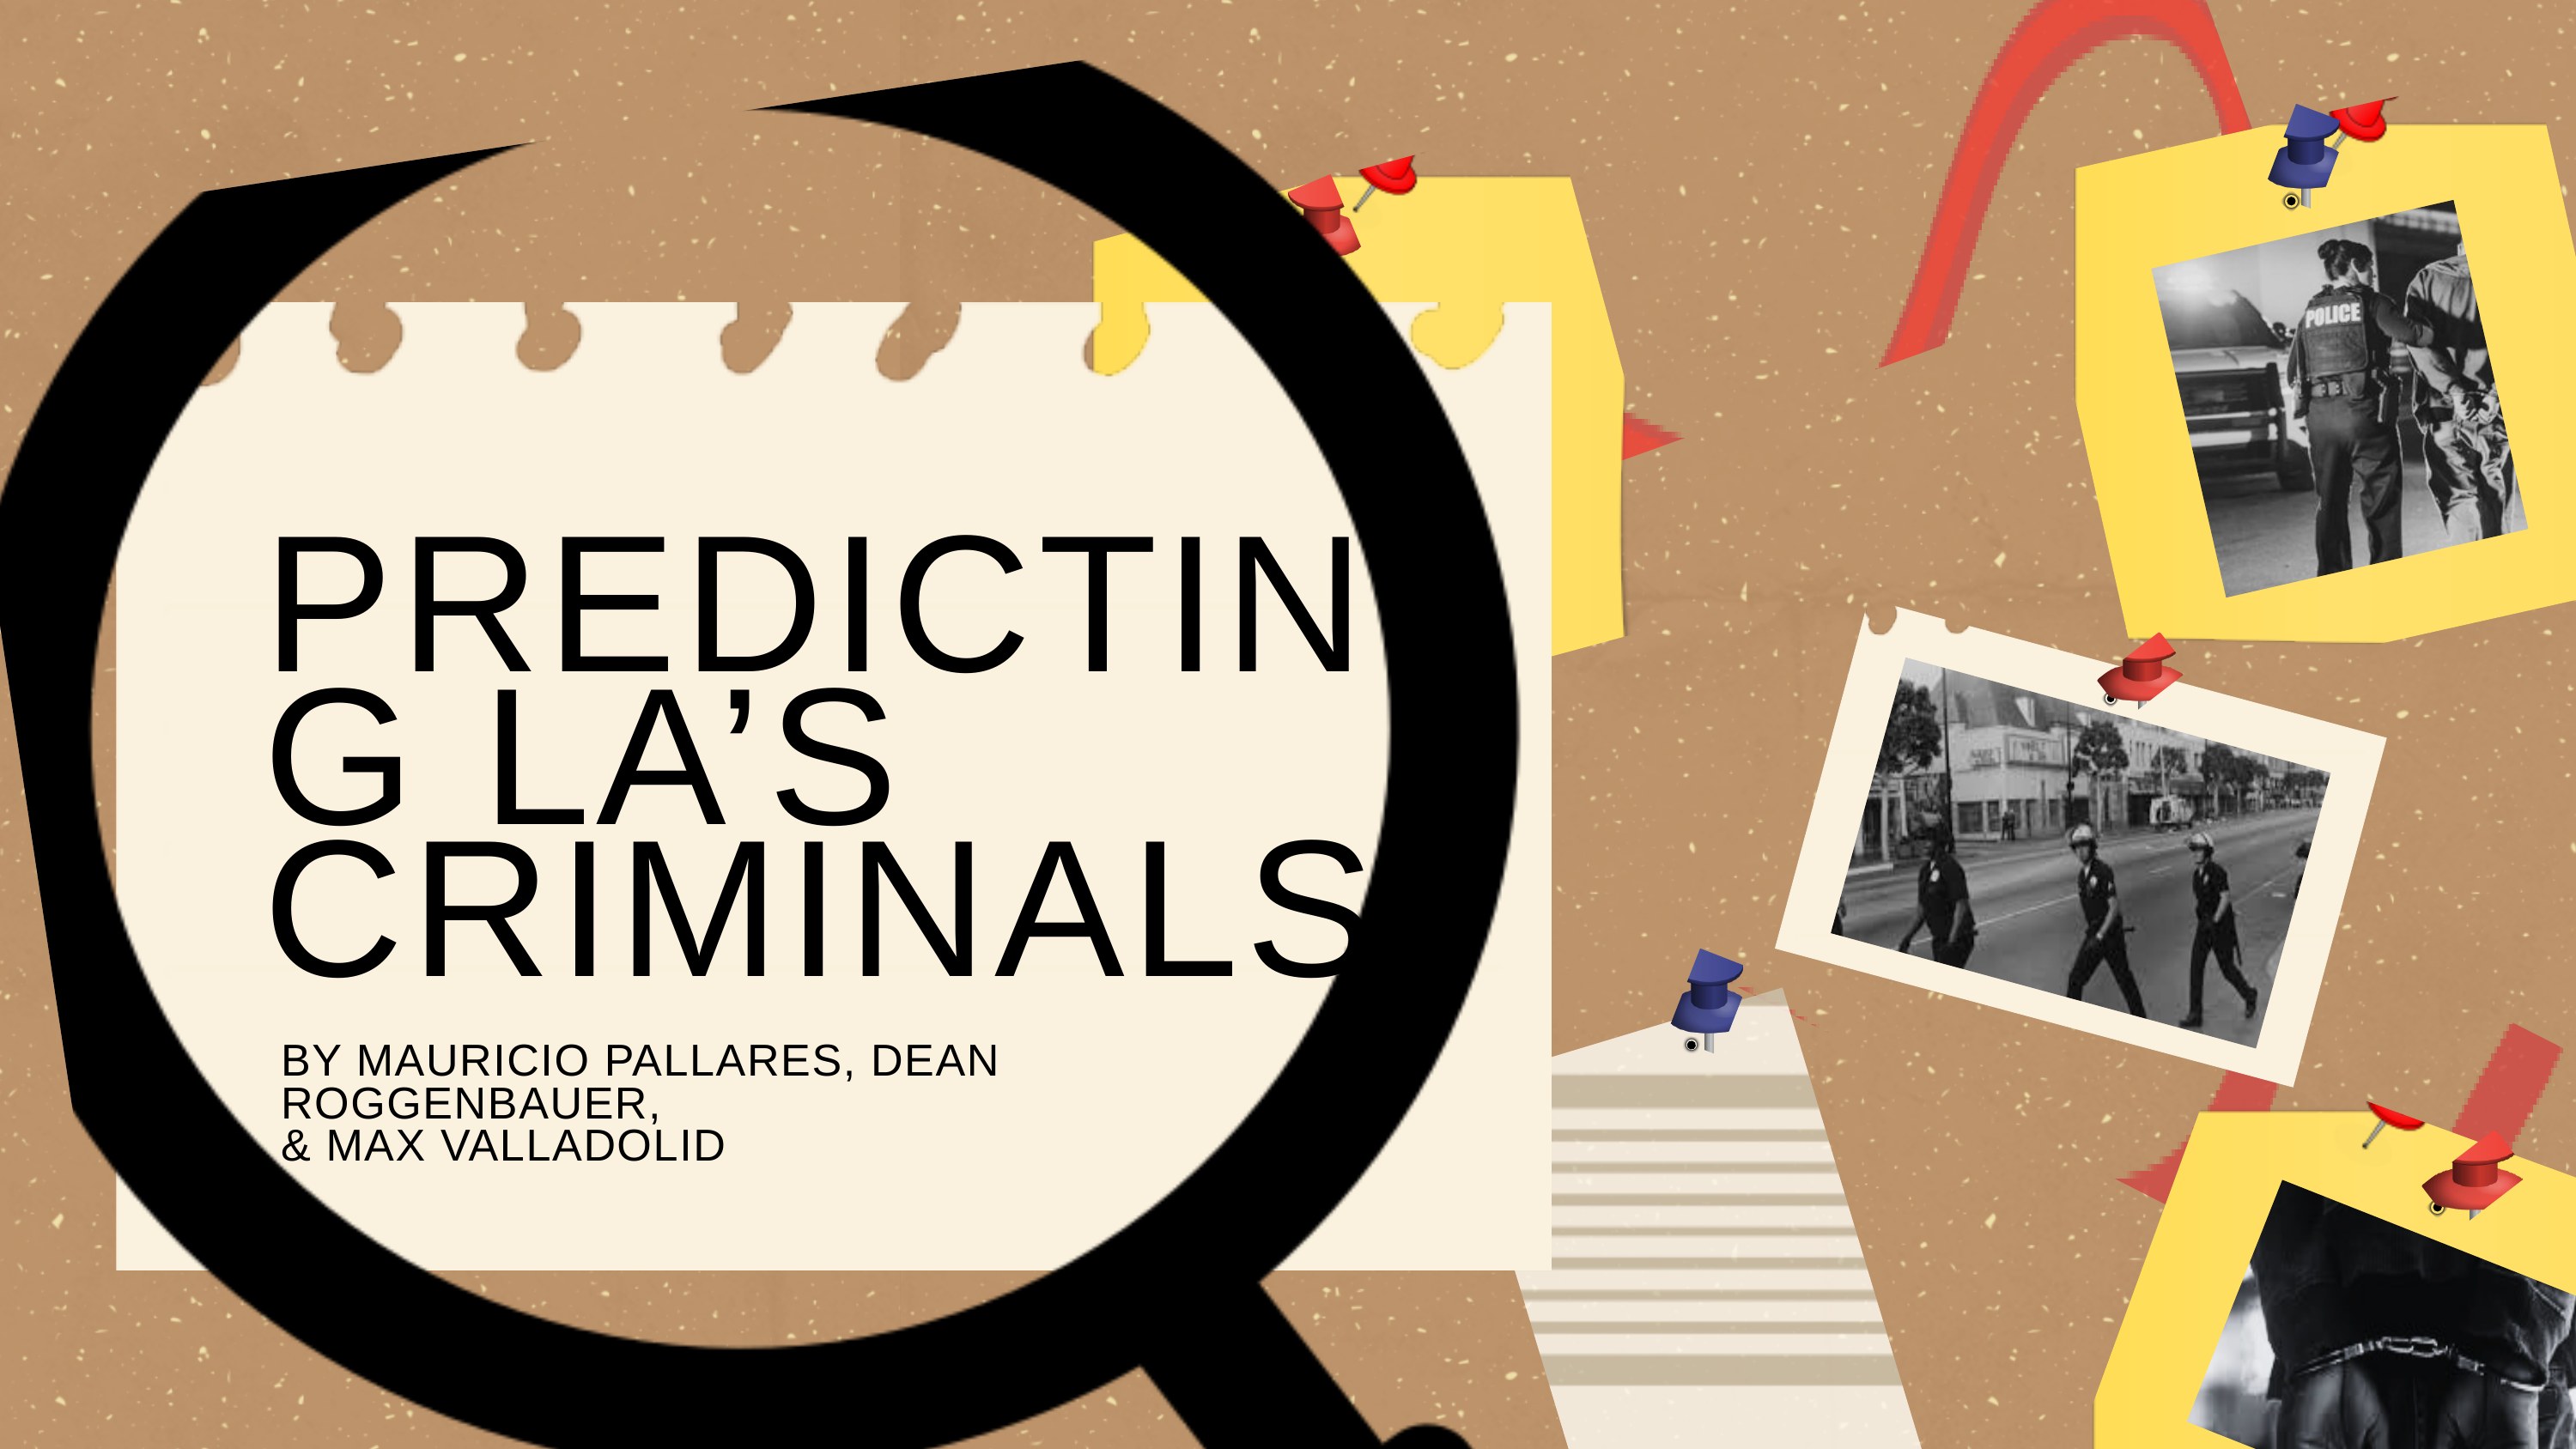

PREDICTING LA’S CRIMINALS

BY MAURICIO PALLARES, DEAN ROGGENBAUER,
& MAX VALLADOLID